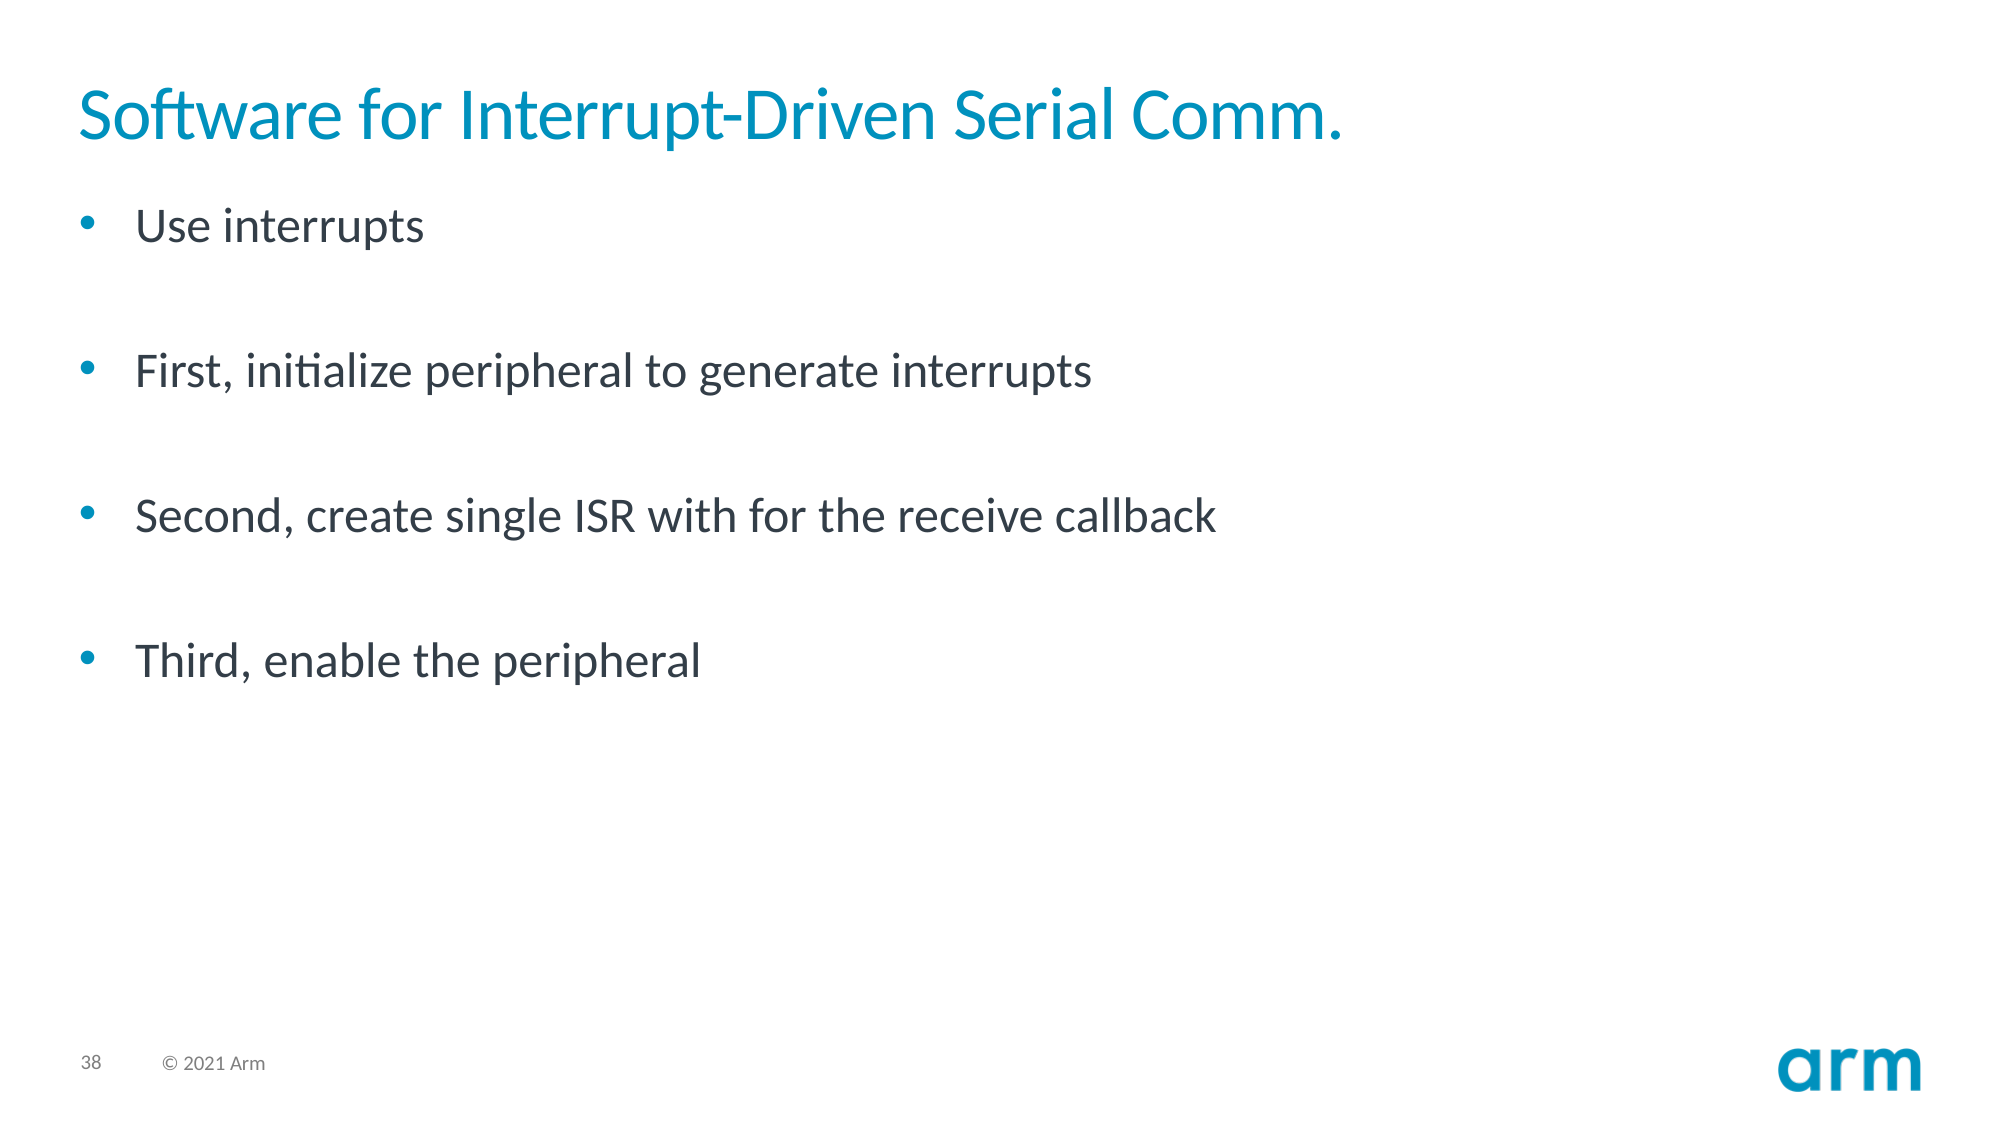

# Software for Interrupt-Driven Serial Comm.
Use interrupts

First, initialize peripheral to generate interrupts

Second, create single ISR with for the receive callback

Third, enable the peripheral